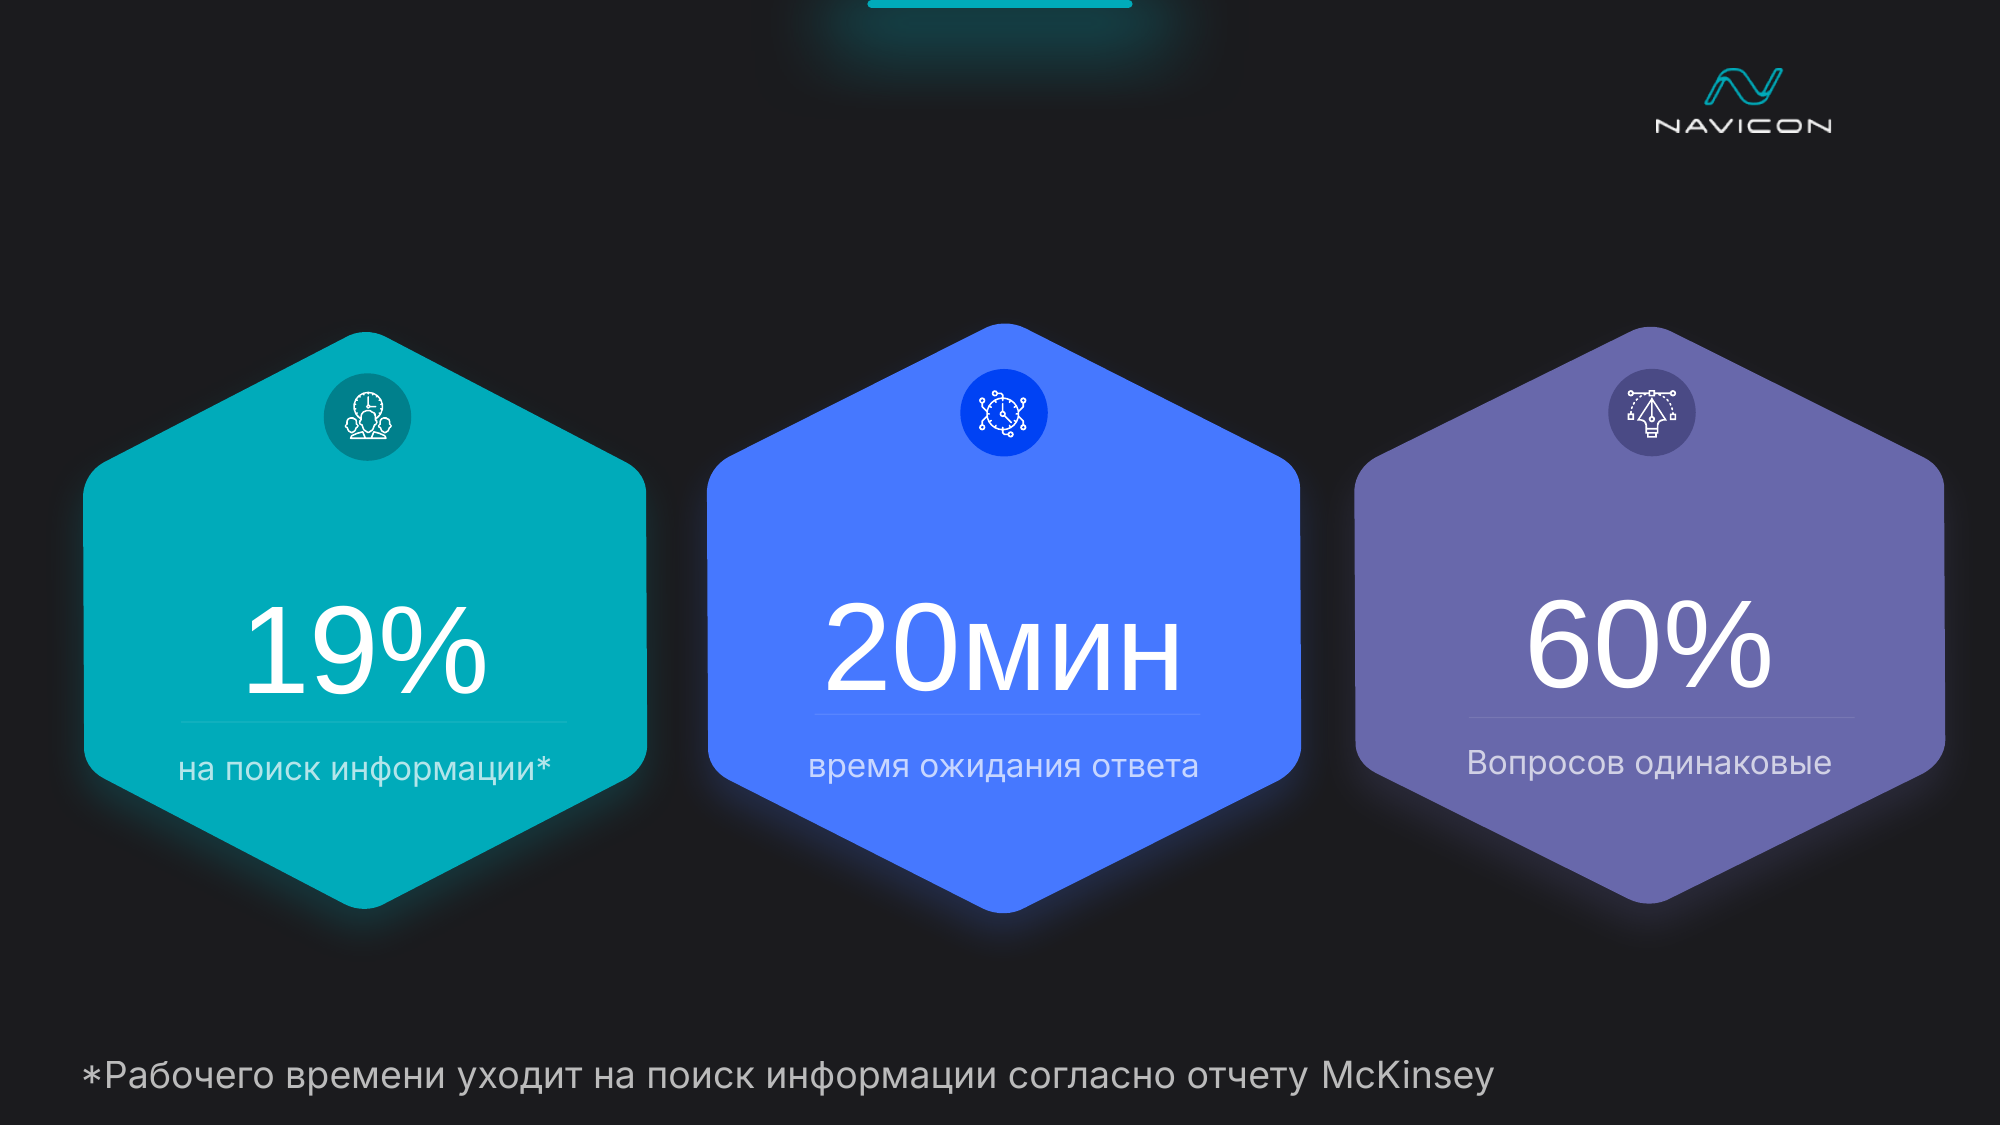

20мин
время ожидания ответа
60%
Вопросов одинаковые

19%
на поиск информации*

*Рабочего времени уходит на поиск информации согласно отчету McKinsey